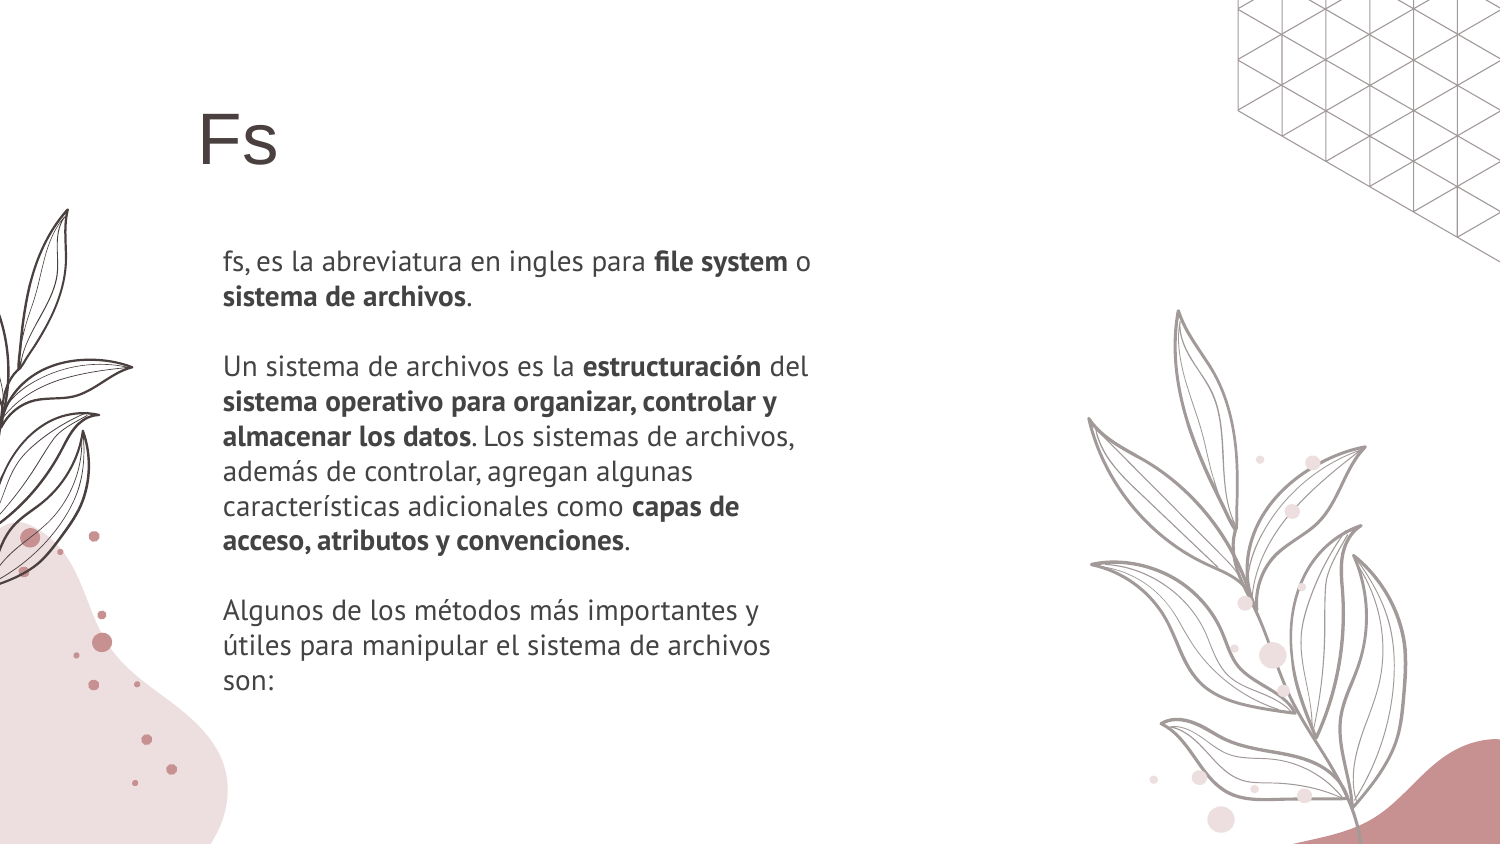

# Fs
fs, es la abreviatura en ingles para file system o sistema de archivos.

Un sistema de archivos es la estructuración del sistema operativo para organizar, controlar y almacenar los datos. Los sistemas de archivos, además de controlar, agregan algunas características adicionales como capas de acceso, atributos y convenciones.

Algunos de los métodos más importantes y útiles para manipular el sistema de archivos son: